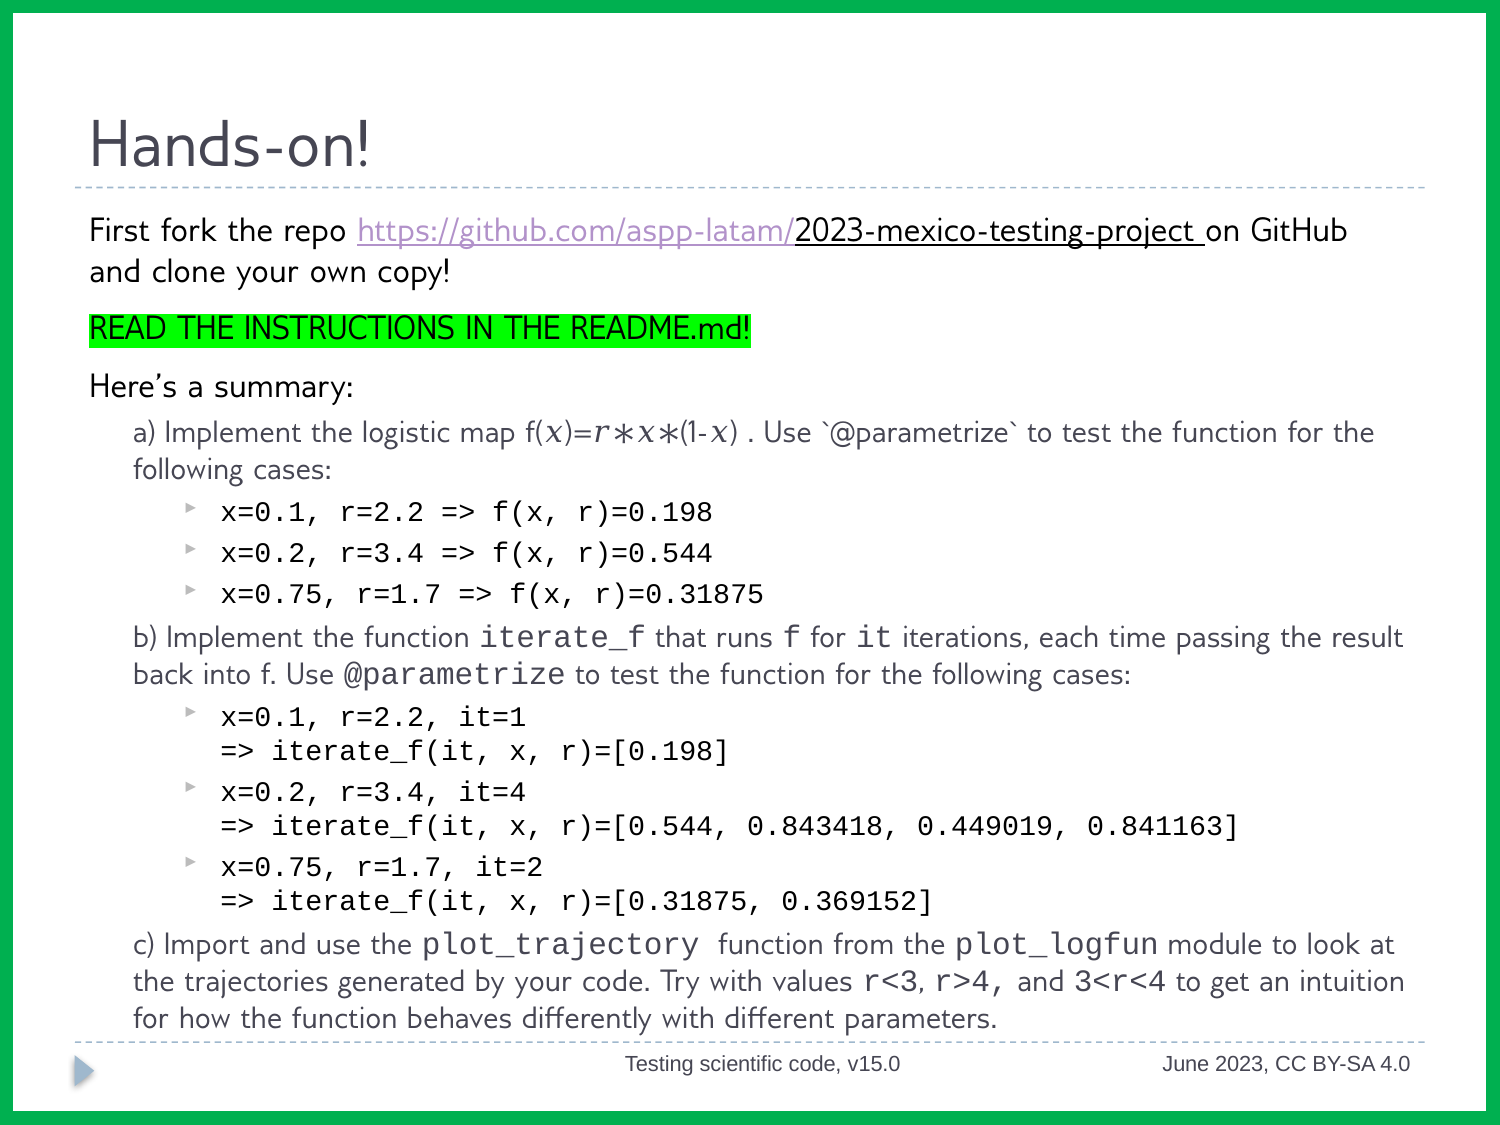

# Hands-on!
First fork the repo https://github.com/aspp-latam/2023-mexico-testing-project on GitHub and clone your own copy!
READ THE INSTRUCTIONS IN THE README.md!
Here’s a summary:
a) Implement the logistic map f(𝑥)=𝑟∗𝑥∗(1−𝑥) . Use `@parametrize` to test the function for the following cases:
x=0.1, r=2.2 => f(x, r)=0.198
x=0.2, r=3.4 => f(x, r)=0.544
x=0.75, r=1.7 => f(x, r)=0.31875
b) Implement the function iterate_f that runs f for it iterations, each time passing the result back into f. Use @parametrize to test the function for the following cases:
x=0.1, r=2.2, it=1
=> iterate_f(it, x, r)=[0.198]
x=0.2, r=3.4, it=4
=> iterate_f(it, x, r)=[0.544, 0.843418, 0.449019, 0.841163]
x=0.75, r=1.7, it=2
=> iterate_f(it, x, r)=[0.31875, 0.369152]
c) Import and use the plot_trajectory function from the plot_logfun module to look at the trajectories generated by your code. Try with values r<3, r>4, and 3<r<4 to get an intuition for how the function behaves differently with different parameters.
Testing scientific code, v15.0
June 2023, CC BY-SA 4.0